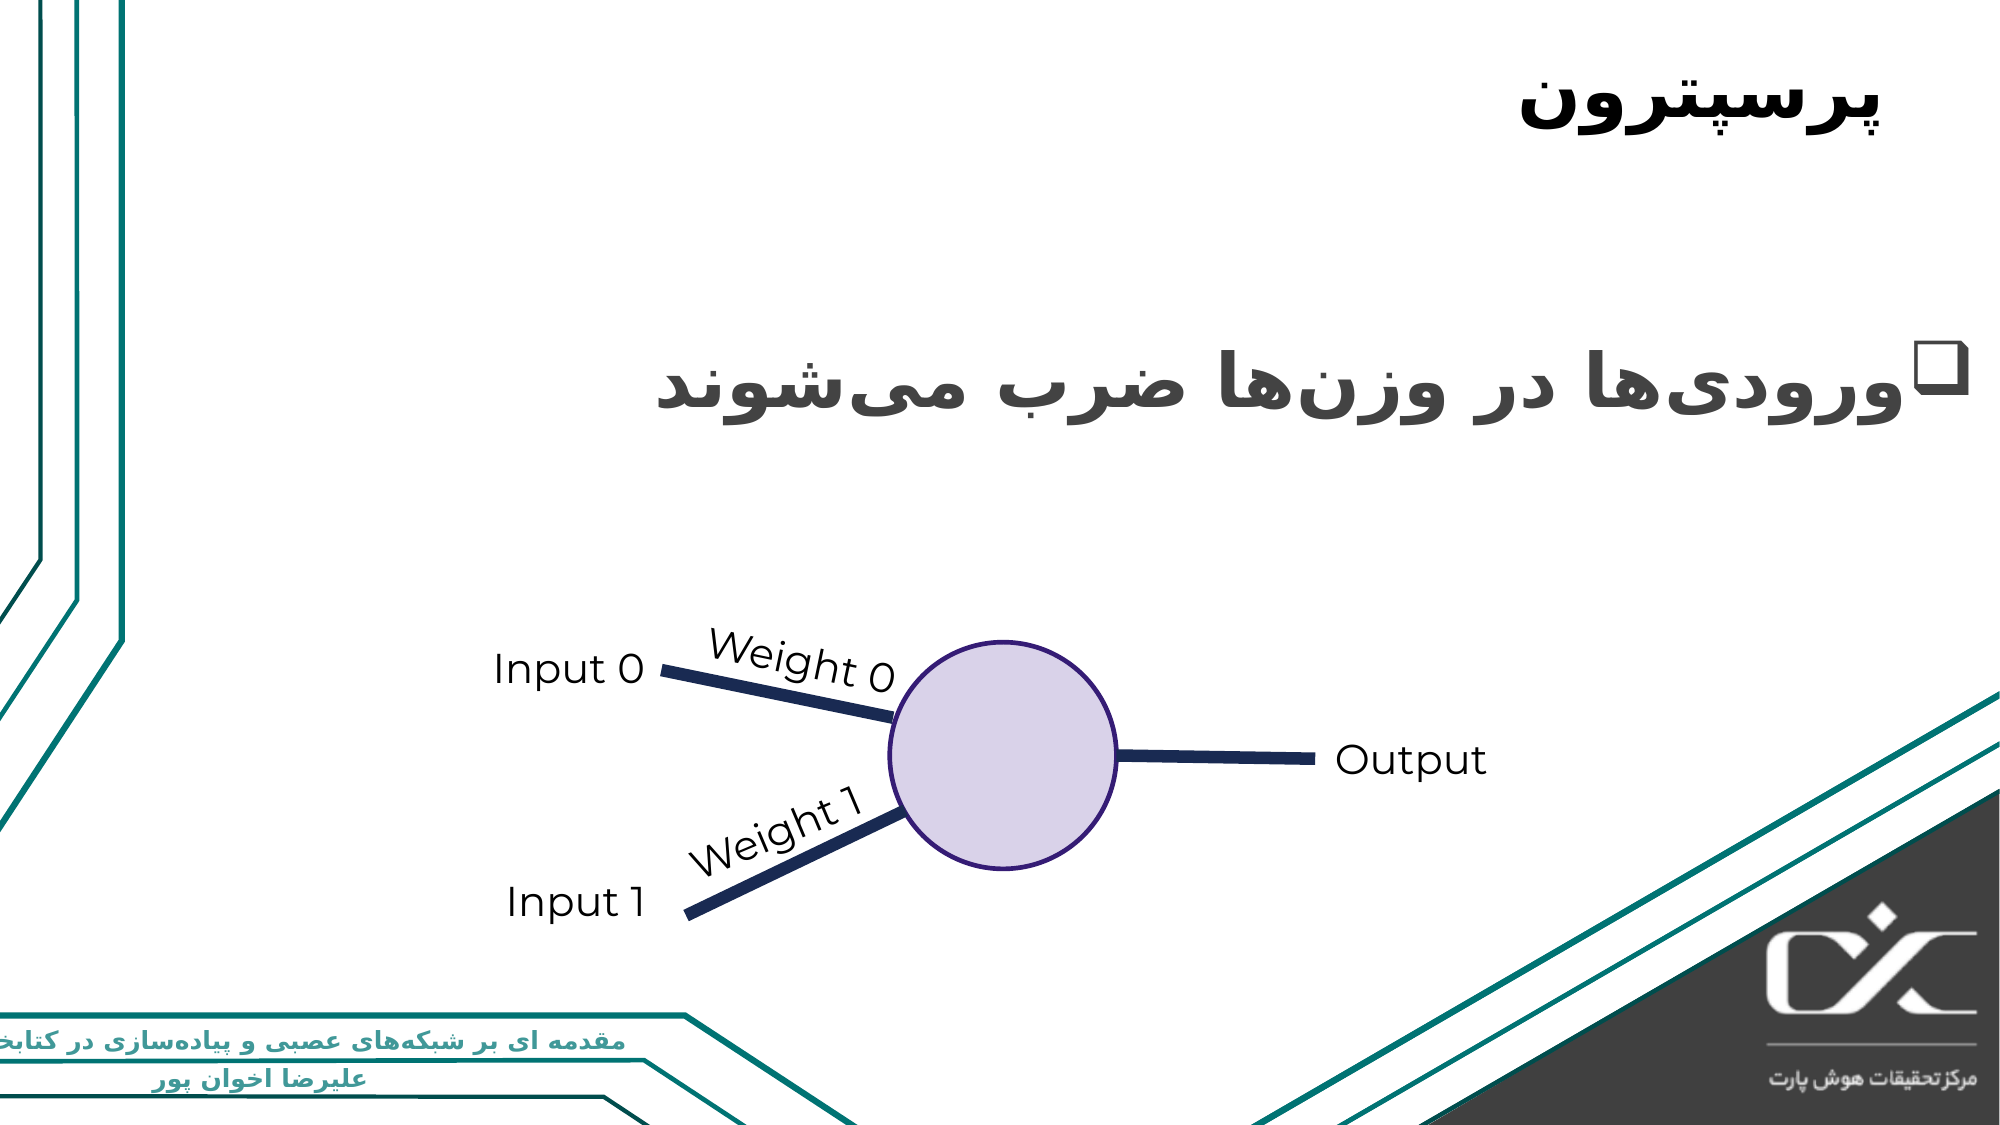

# پرسپترون
ورودی‌ها در وزن‌ها ضرب می‌شوند
12
Weight 0
Input 0

Output
Weight 1
4
Input 1